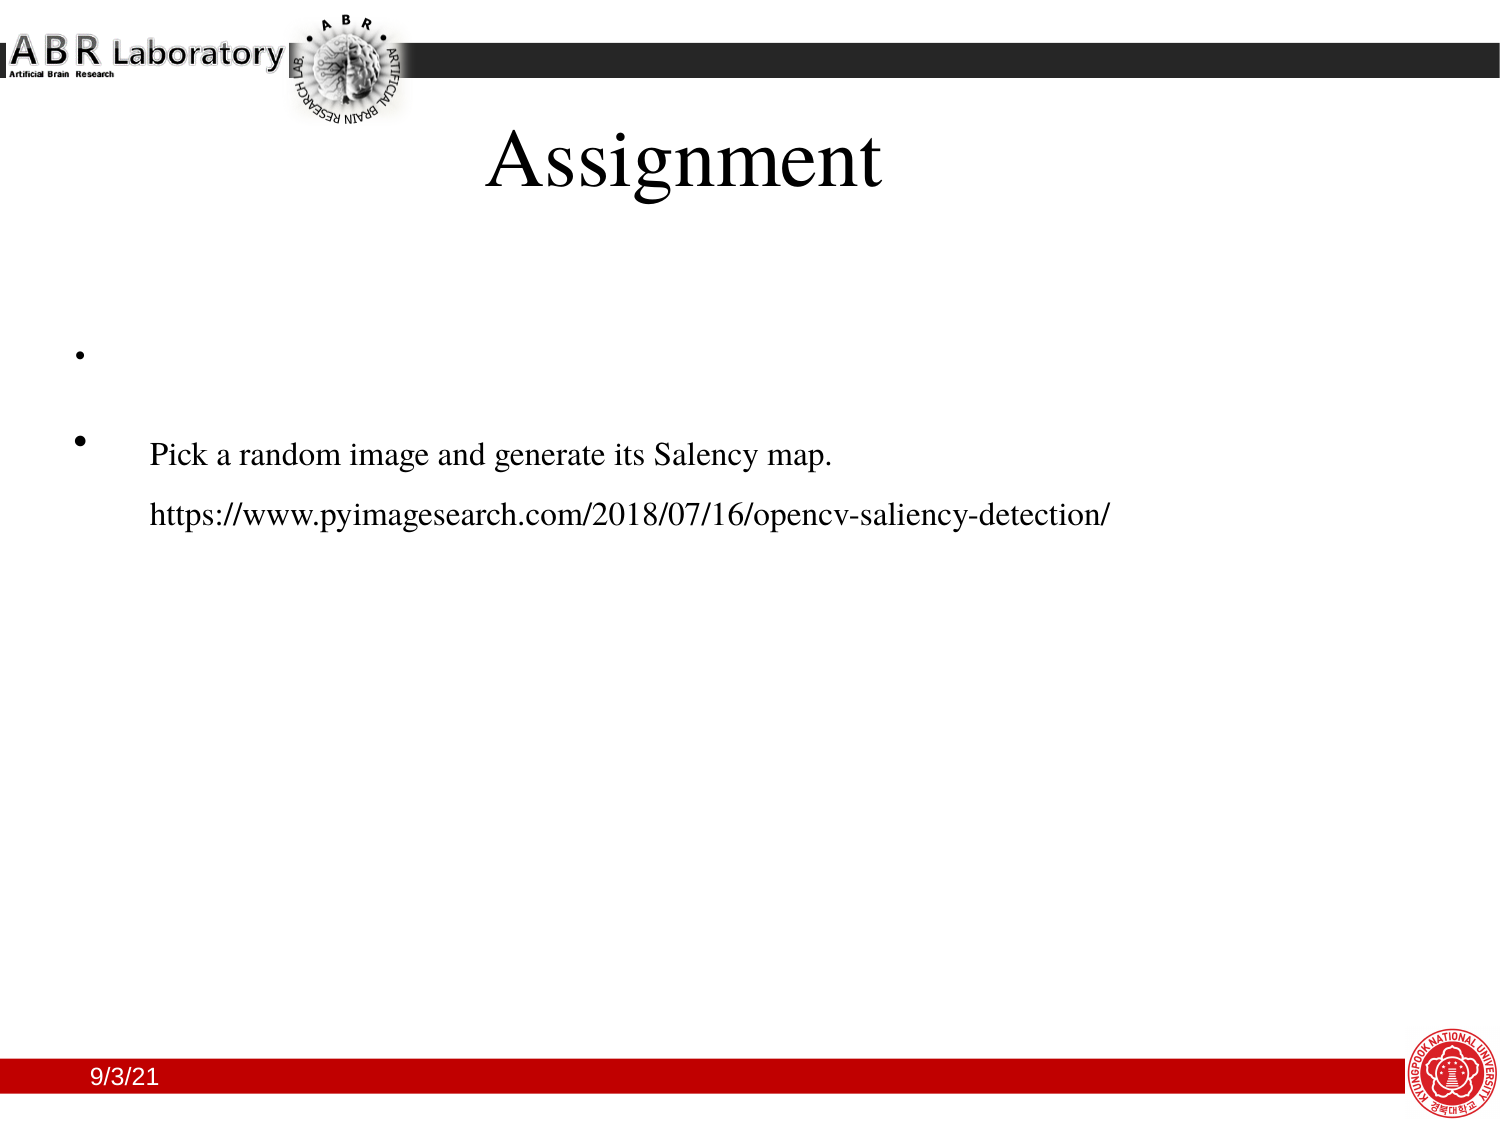

Assignment

Pick a random image and generate its Salency map. https://www.pyimagesearch.com/2018/07/16/opencv-saliency-detection/